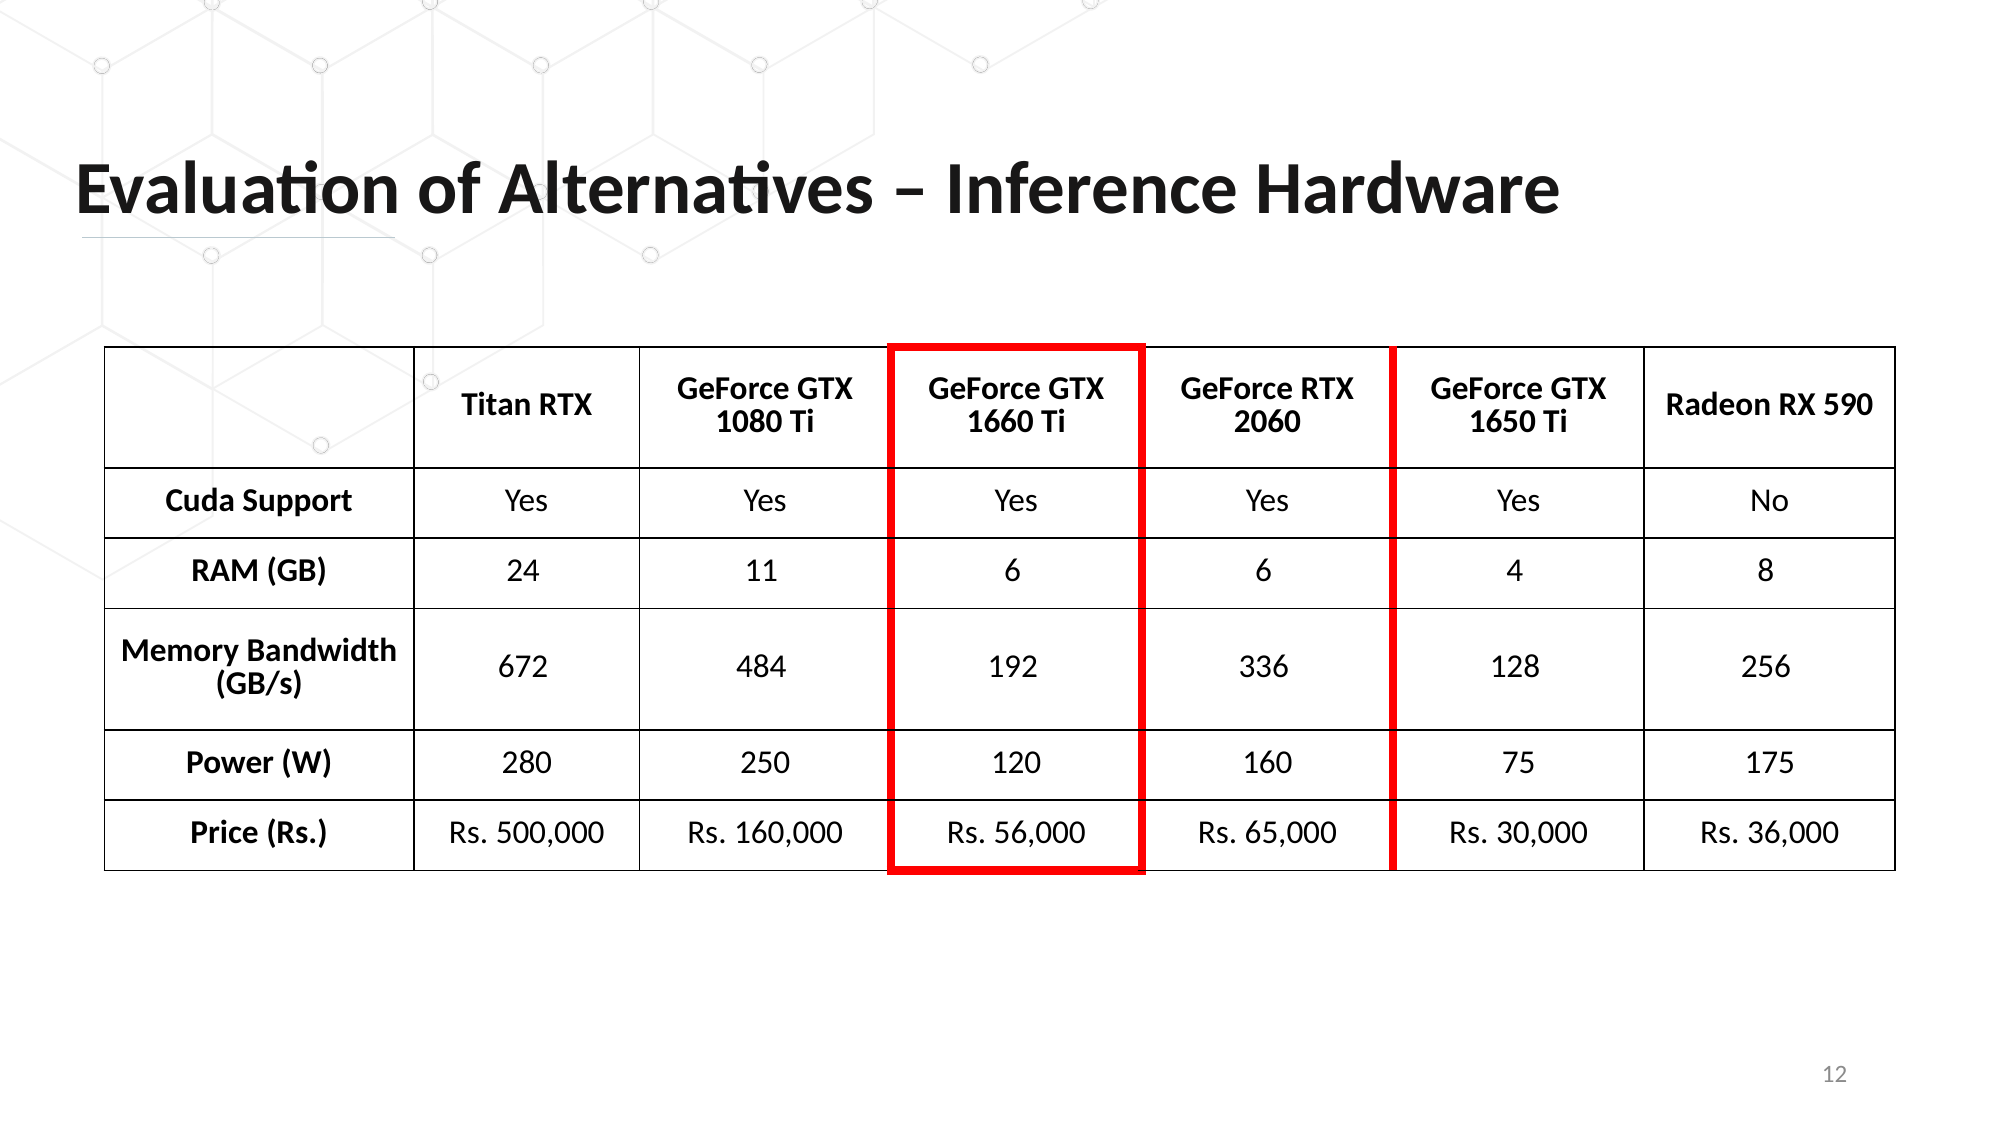

Evaluation of Alternatives – Inference Hardware
|  | Titan RTX | GeForce GTX 1080 Ti | GeForce GTX 1660 Ti | GeForce RTX 2060 | GeForce GTX 1650 Ti | Radeon RX 590 |
| --- | --- | --- | --- | --- | --- | --- |
| Cuda Support | Yes | Yes | Yes | Yes | Yes | No |
| RAM (GB) | 24 | 11 | 6 | 6 | 4 | 8 |
| Memory Bandwidth (GB/s) | 672 | 484 | 192 | 336 | 128 | 256 |
| Power (W) | 280 | 250 | 120 | 160 | 75 | 175 |
| Price (Rs.) | Rs. 500,000 | Rs. 160,000 | Rs. 56,000 | Rs. 65,000 | Rs. 30,000 | Rs. 36,000 |
12